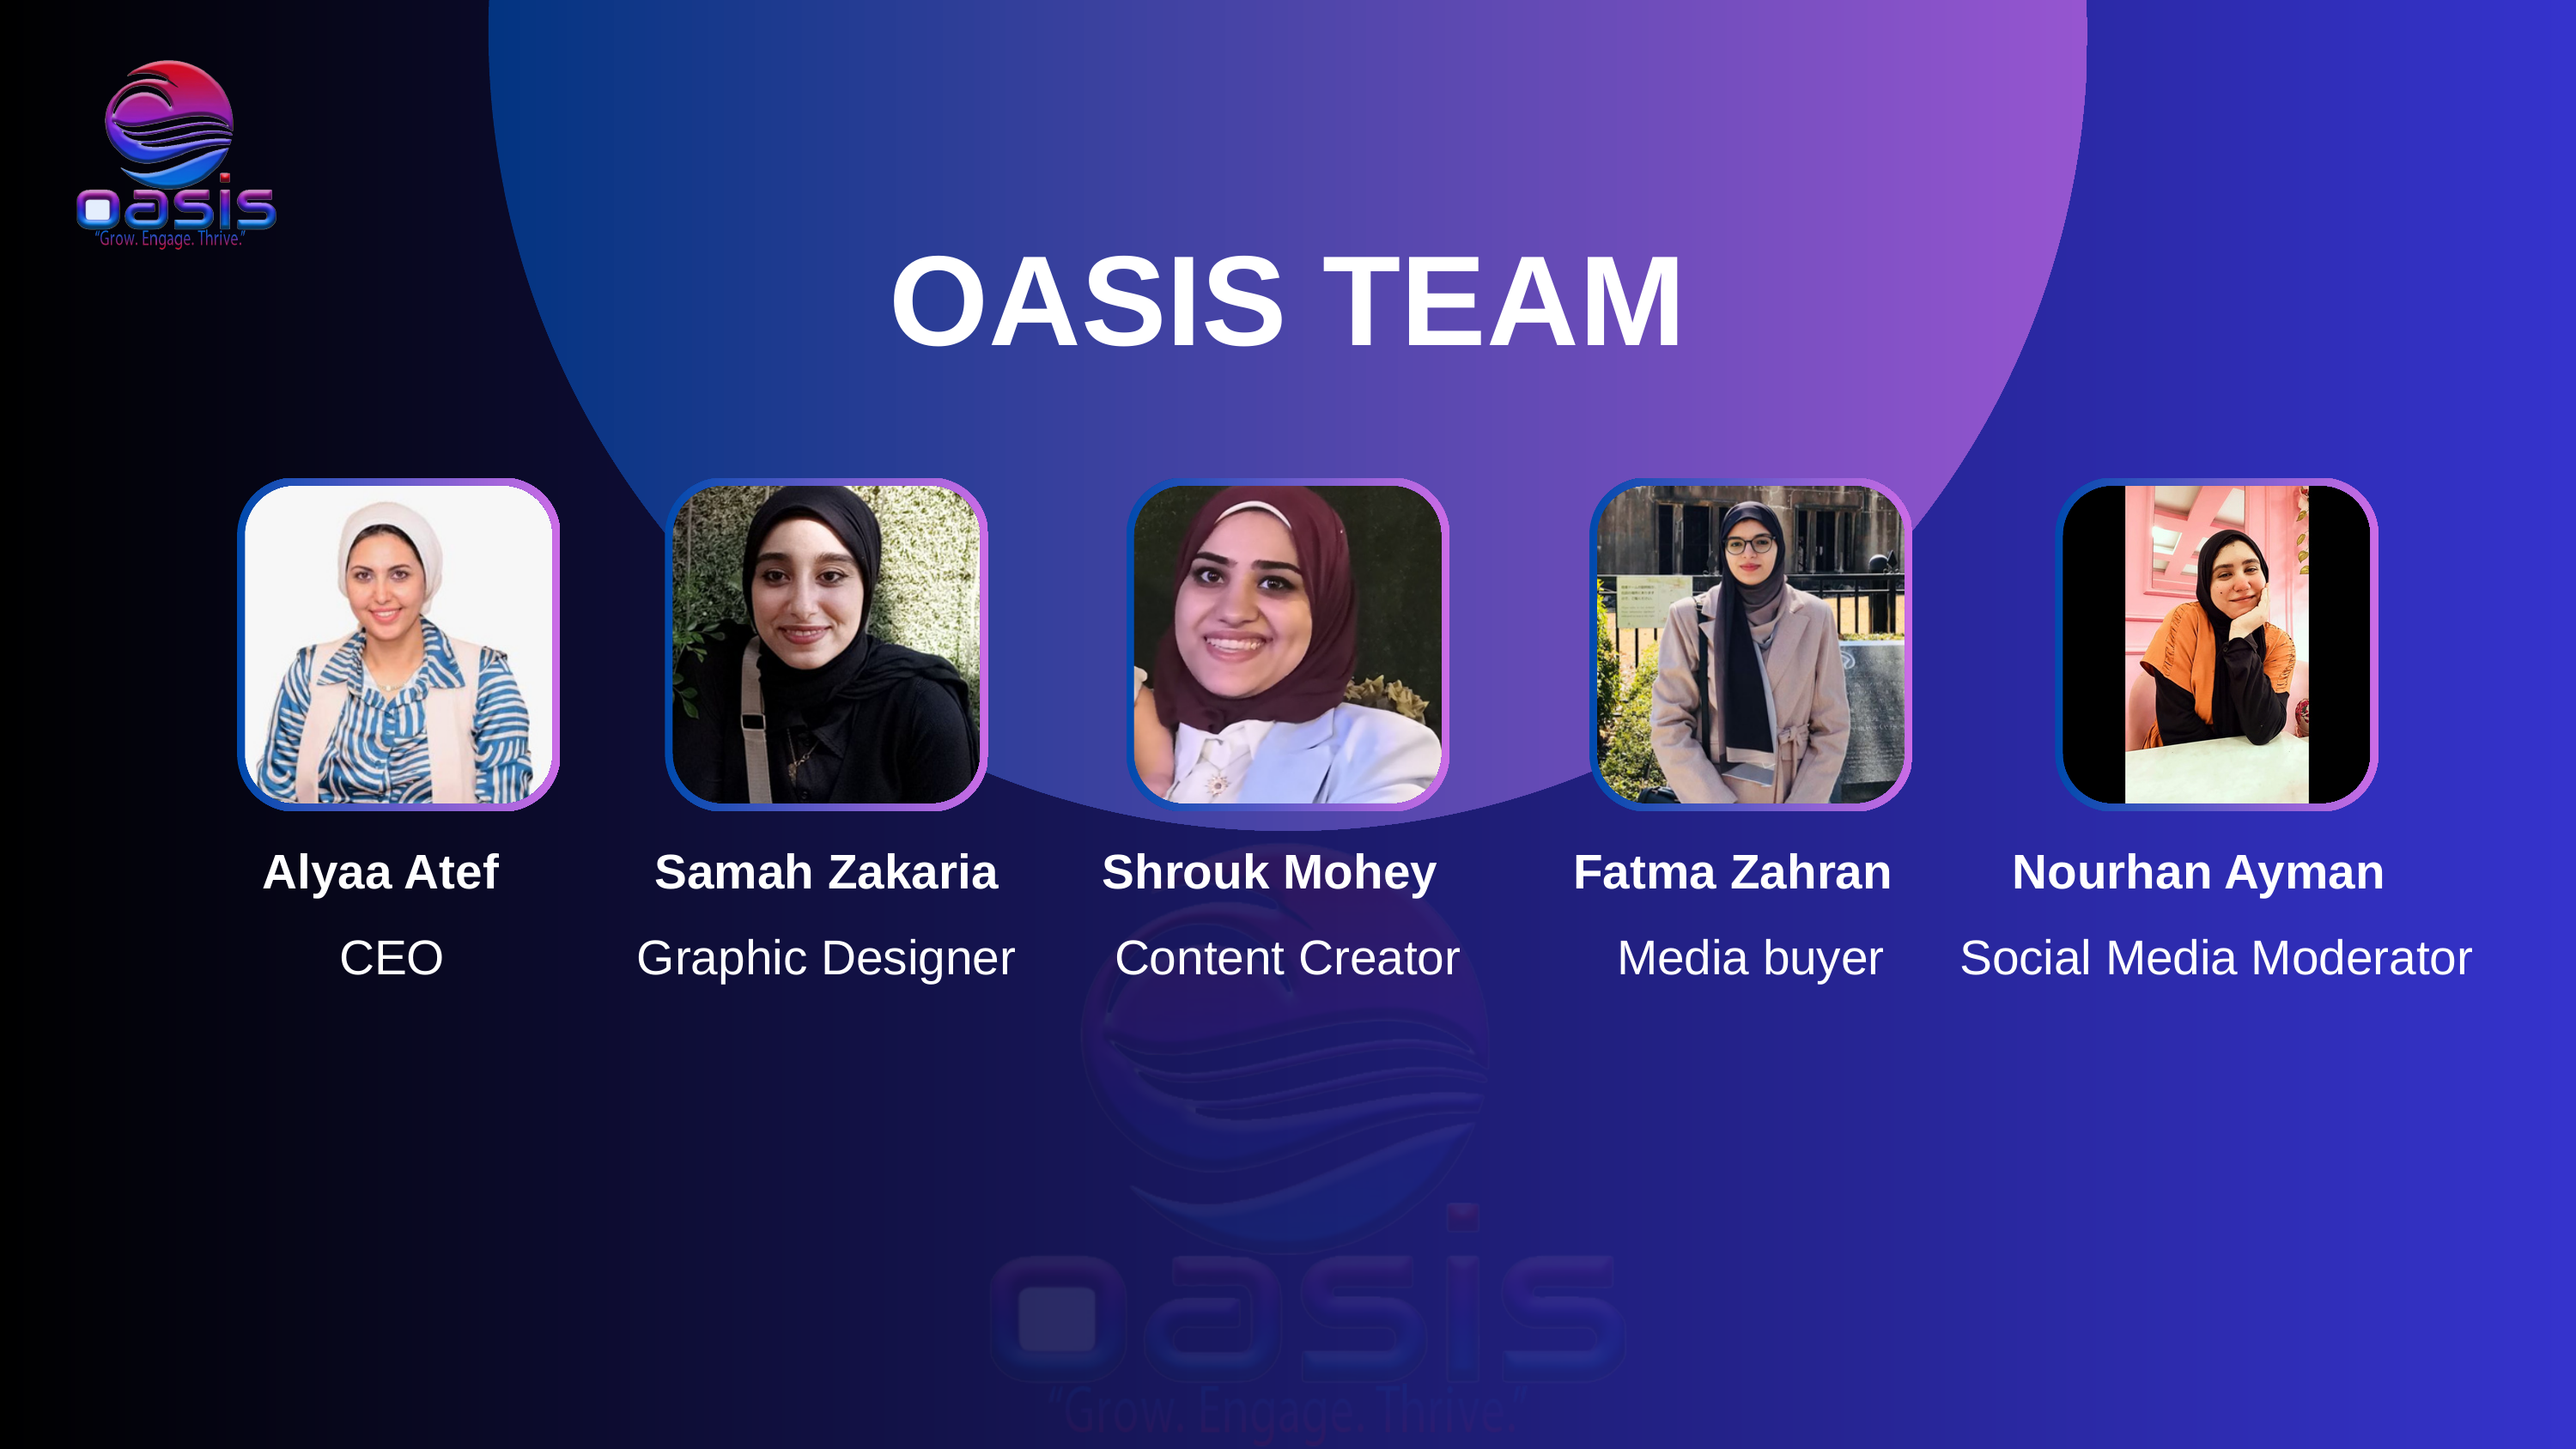

OASIS TEAM

Alyaa Atef
Samah Zakaria
Shrouk Mohey
Fatma Zahran
Nourhan Ayman
CEO
Graphic Designer
Content Creator
Media buyer
Social Media Moderator